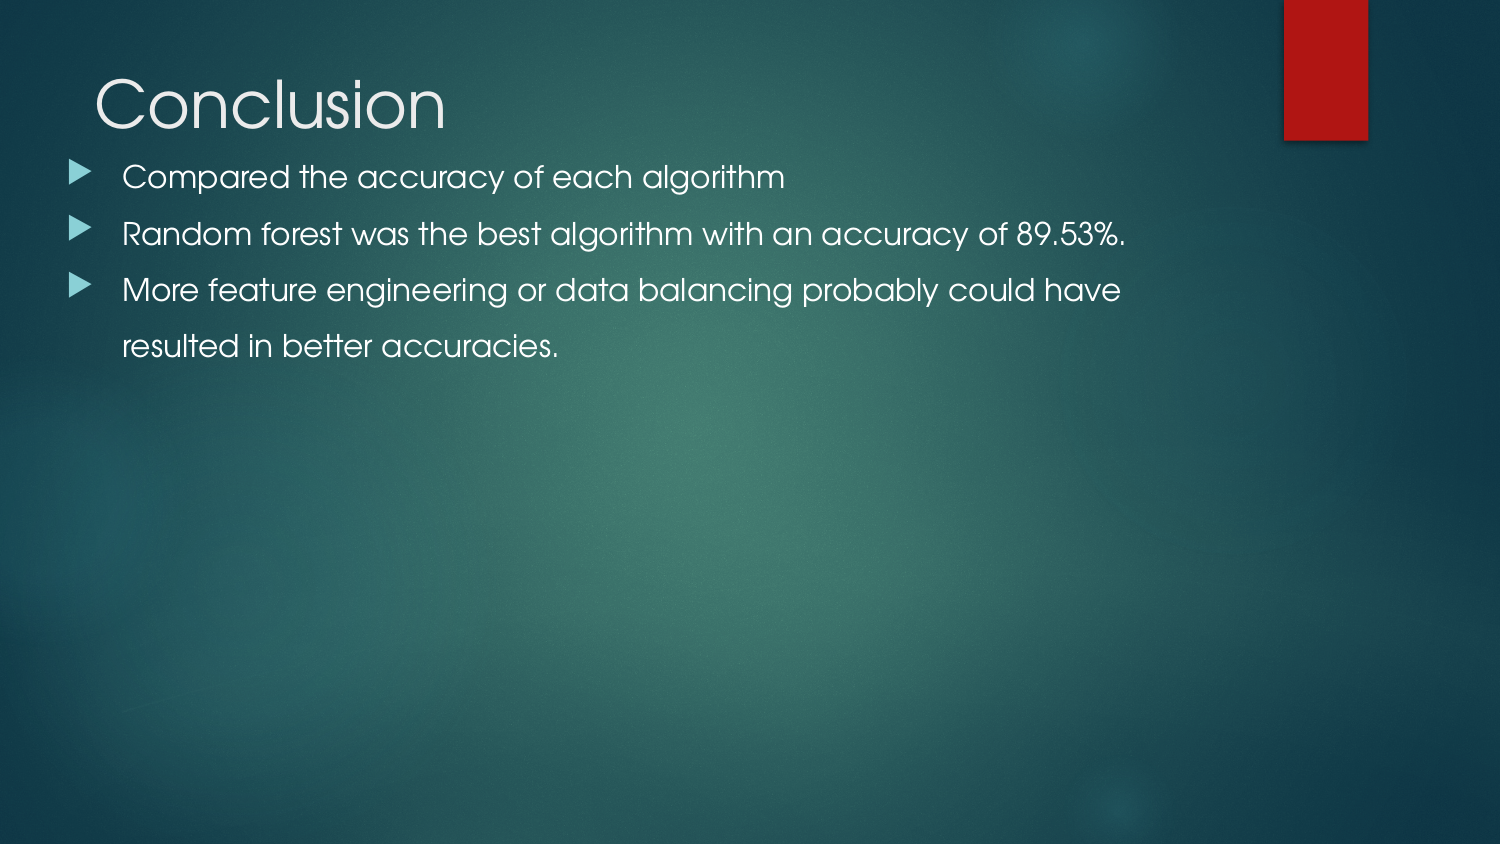

# Conclusion
Compared the accuracy of each algorithm
Random forest was the best algorithm with an accuracy of 89.53%.
More feature engineering or data balancing probably could have resulted in better accuracies.